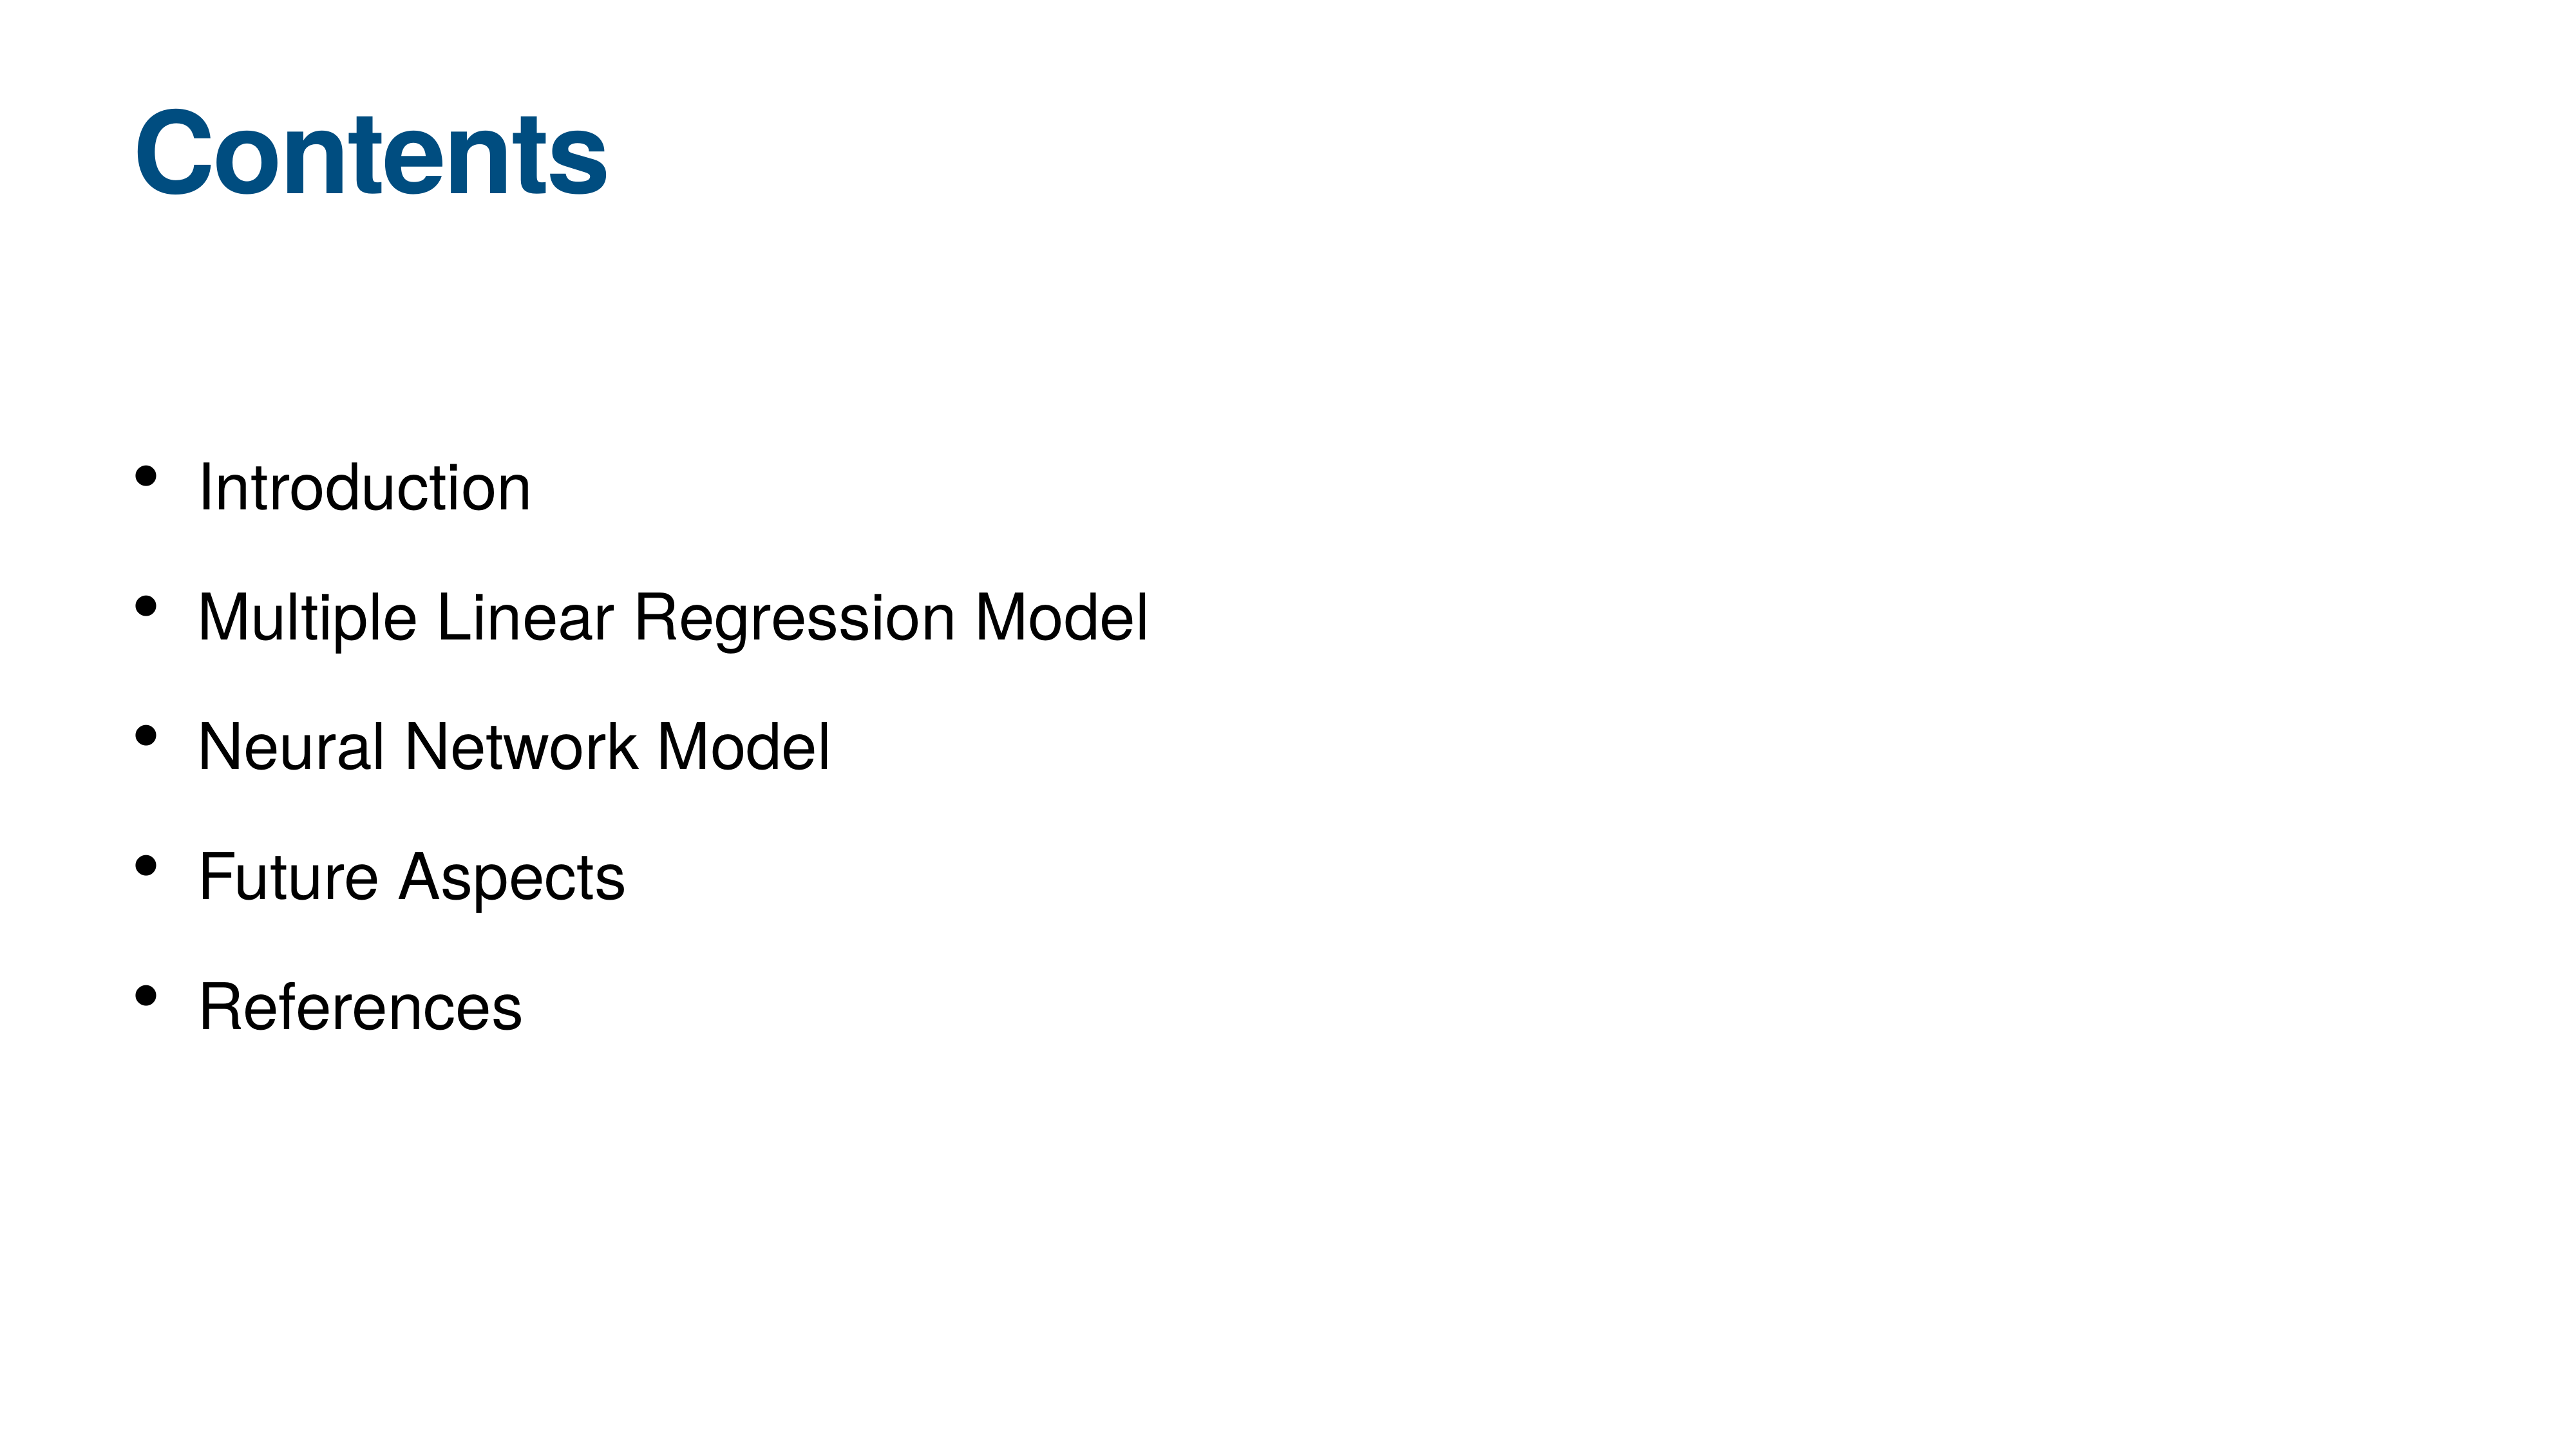

# Contents
Introduction
Multiple Linear Regression Model
Neural Network Model
Future Aspects
References